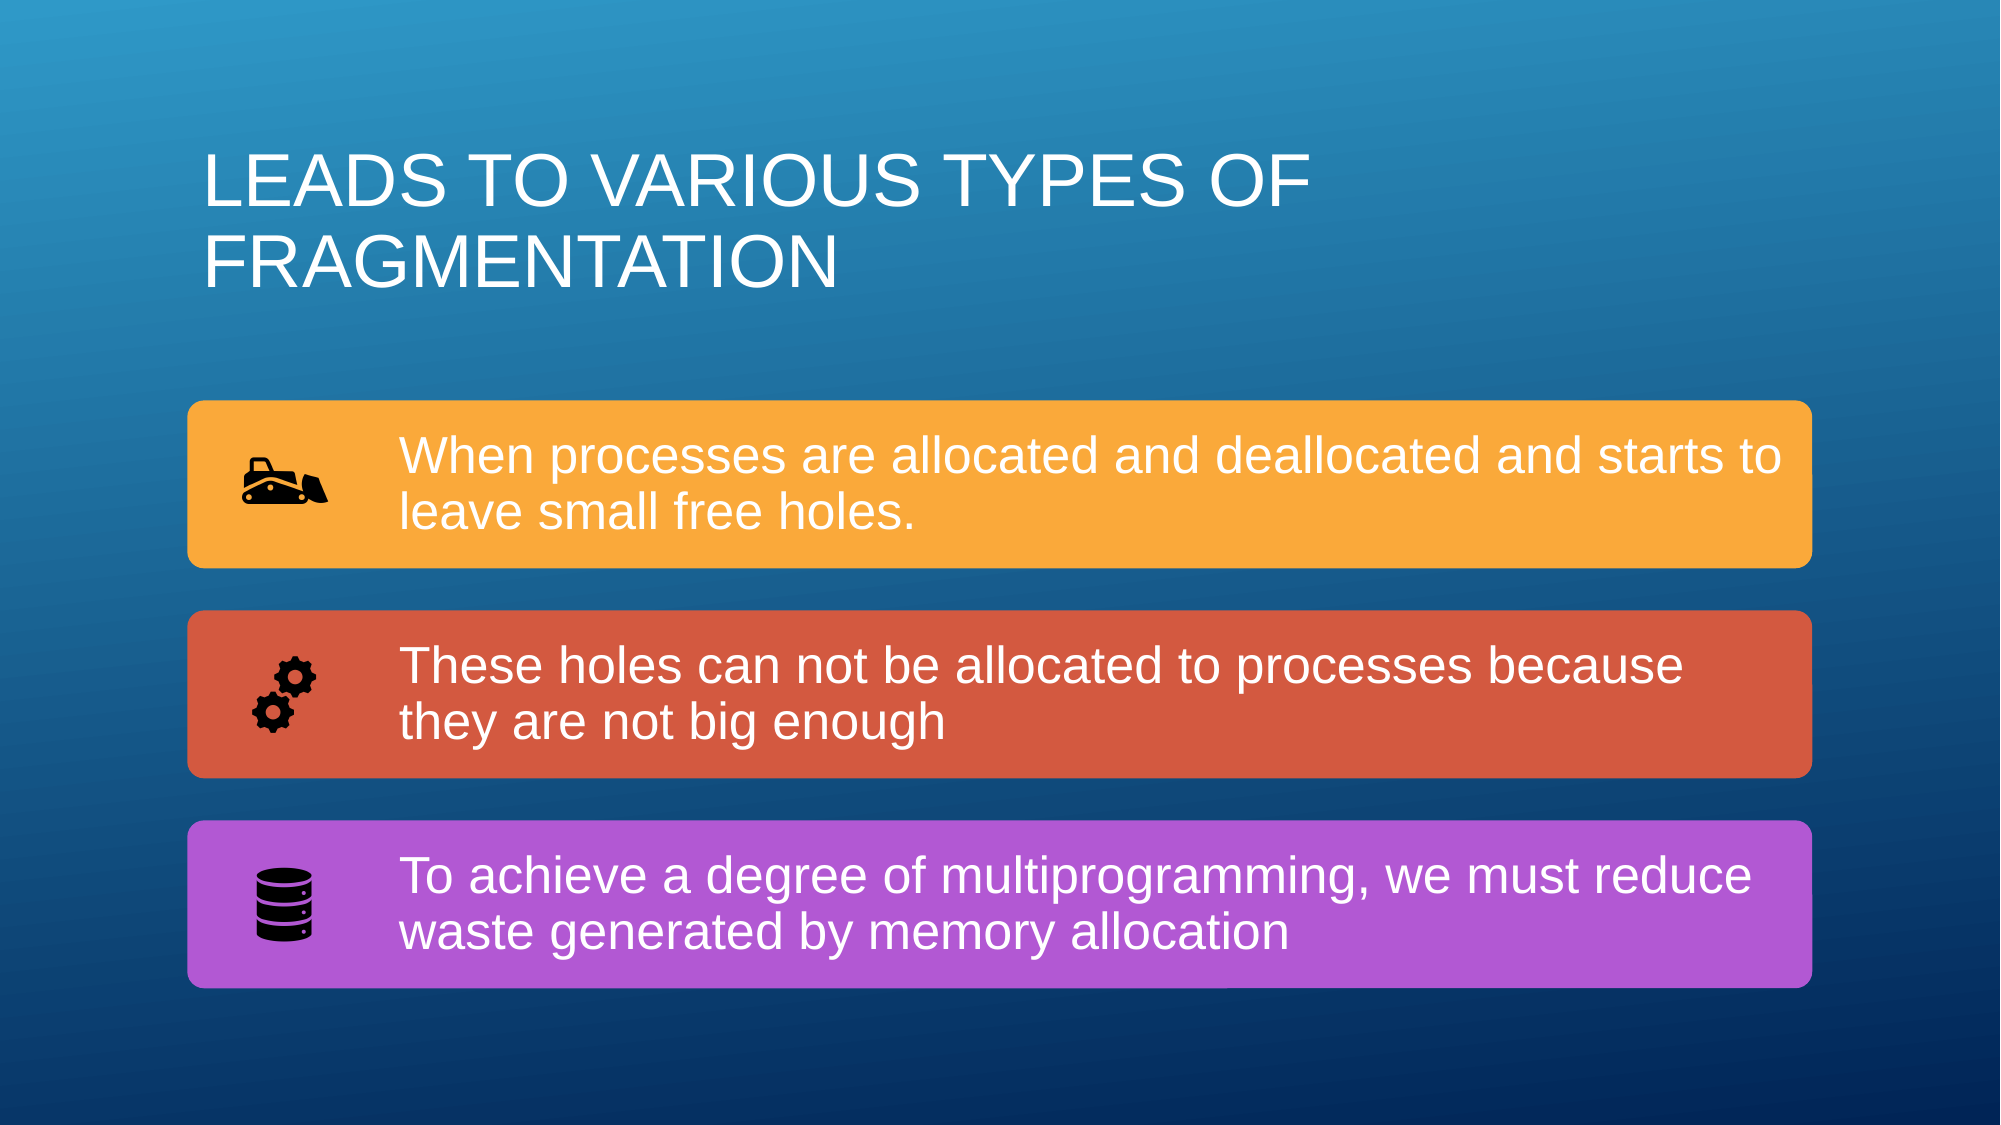

# Leads to various types of Fragmentation
When processes are allocated and deallocated and starts to leave small free holes.
These holes can not be allocated to processes because they are not big enough
To achieve a degree of multiprogramming, we must reduce waste generated by memory allocation